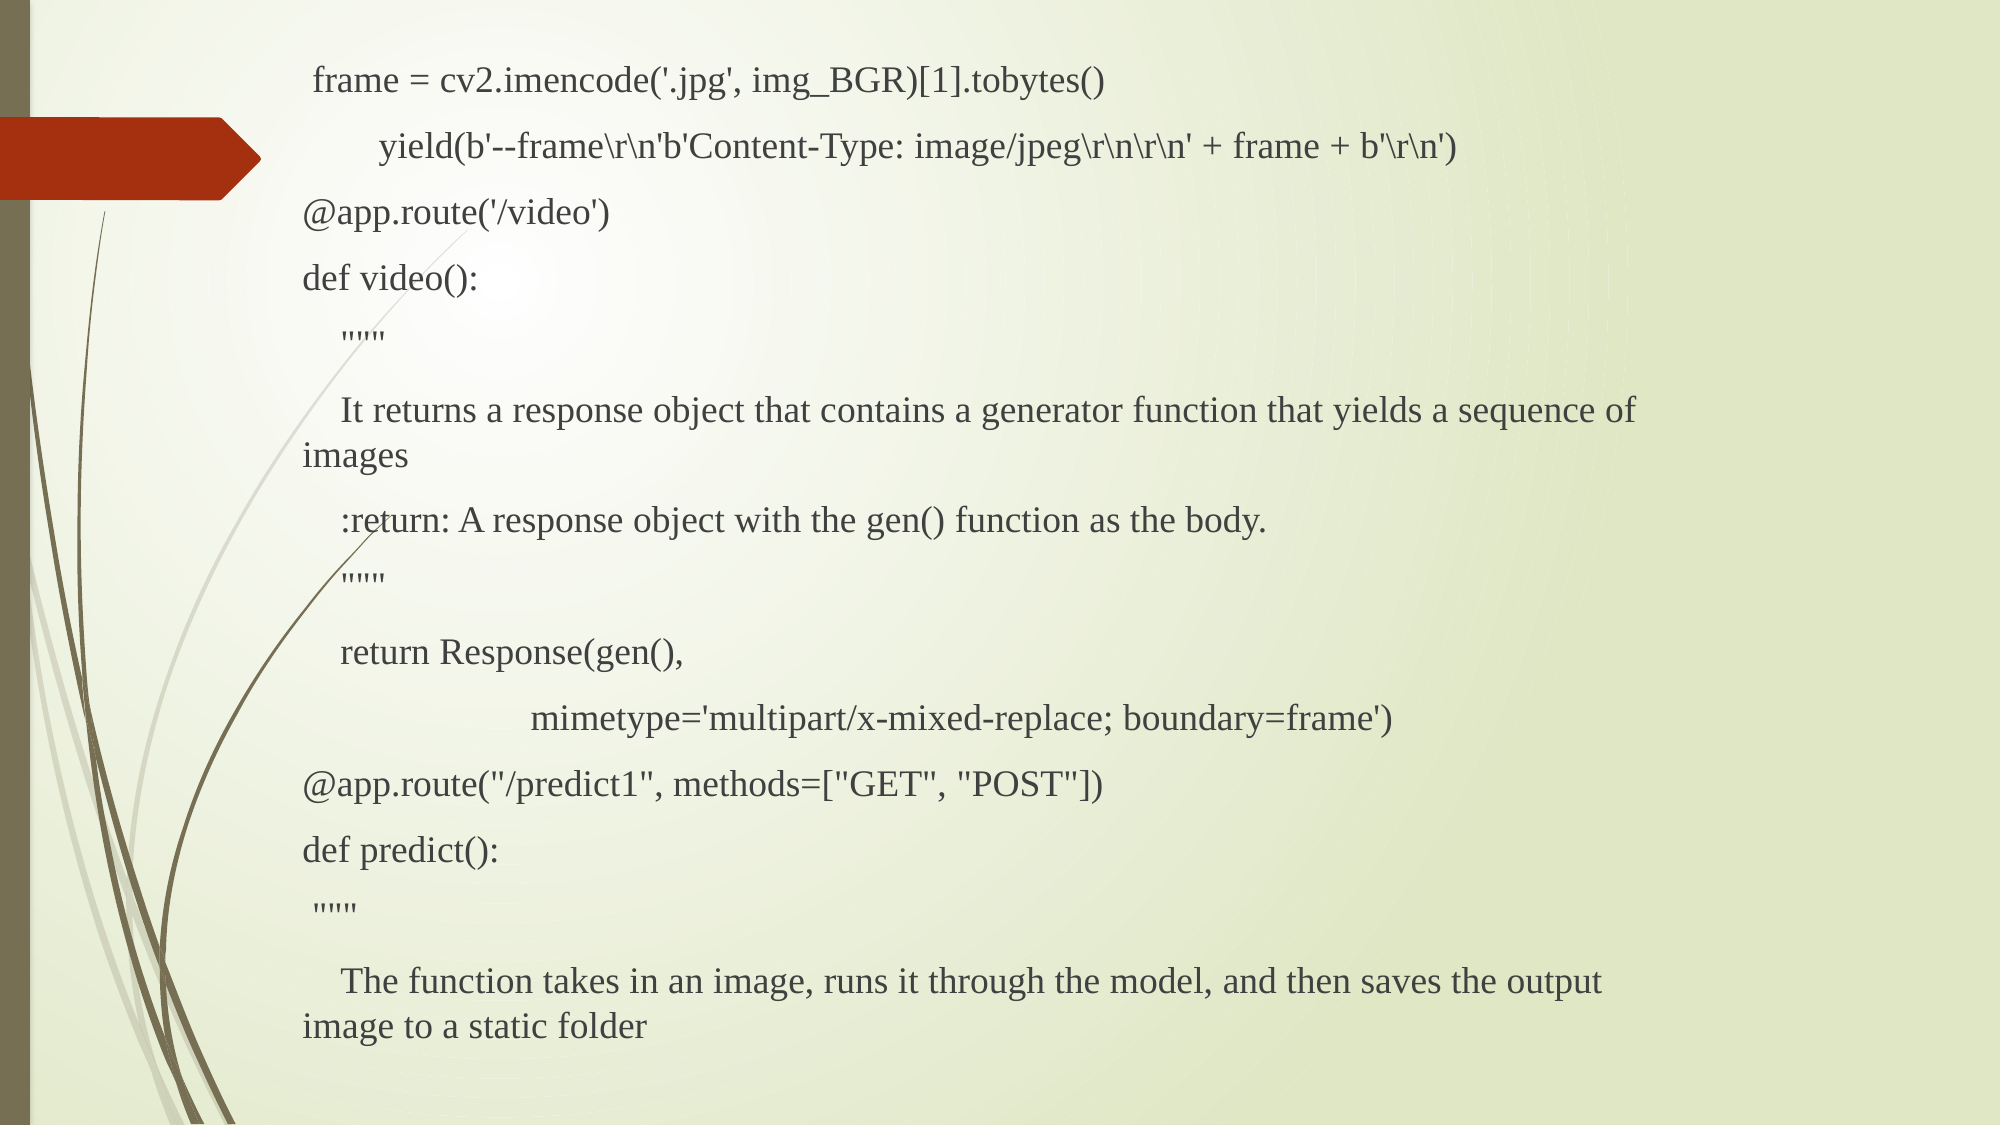

frame = cv2.imencode('.jpg', img_BGR)[1].tobytes()
        yield(b'--frame\r\n'b'Content-Type: image/jpeg\r\n\r\n' + frame + b'\r\n')
@app.route('/video')
def video():
    """
    It returns a response object that contains a generator function that yields a sequence of images
    :return: A response object with the gen() function as the body.
    """
    return Response(gen(),
                        mimetype='multipart/x-mixed-replace; boundary=frame')
@app.route("/predict1", methods=["GET", "POST"])
def predict():
 """
    The function takes in an image, runs it through the model, and then saves the output image to a static folder